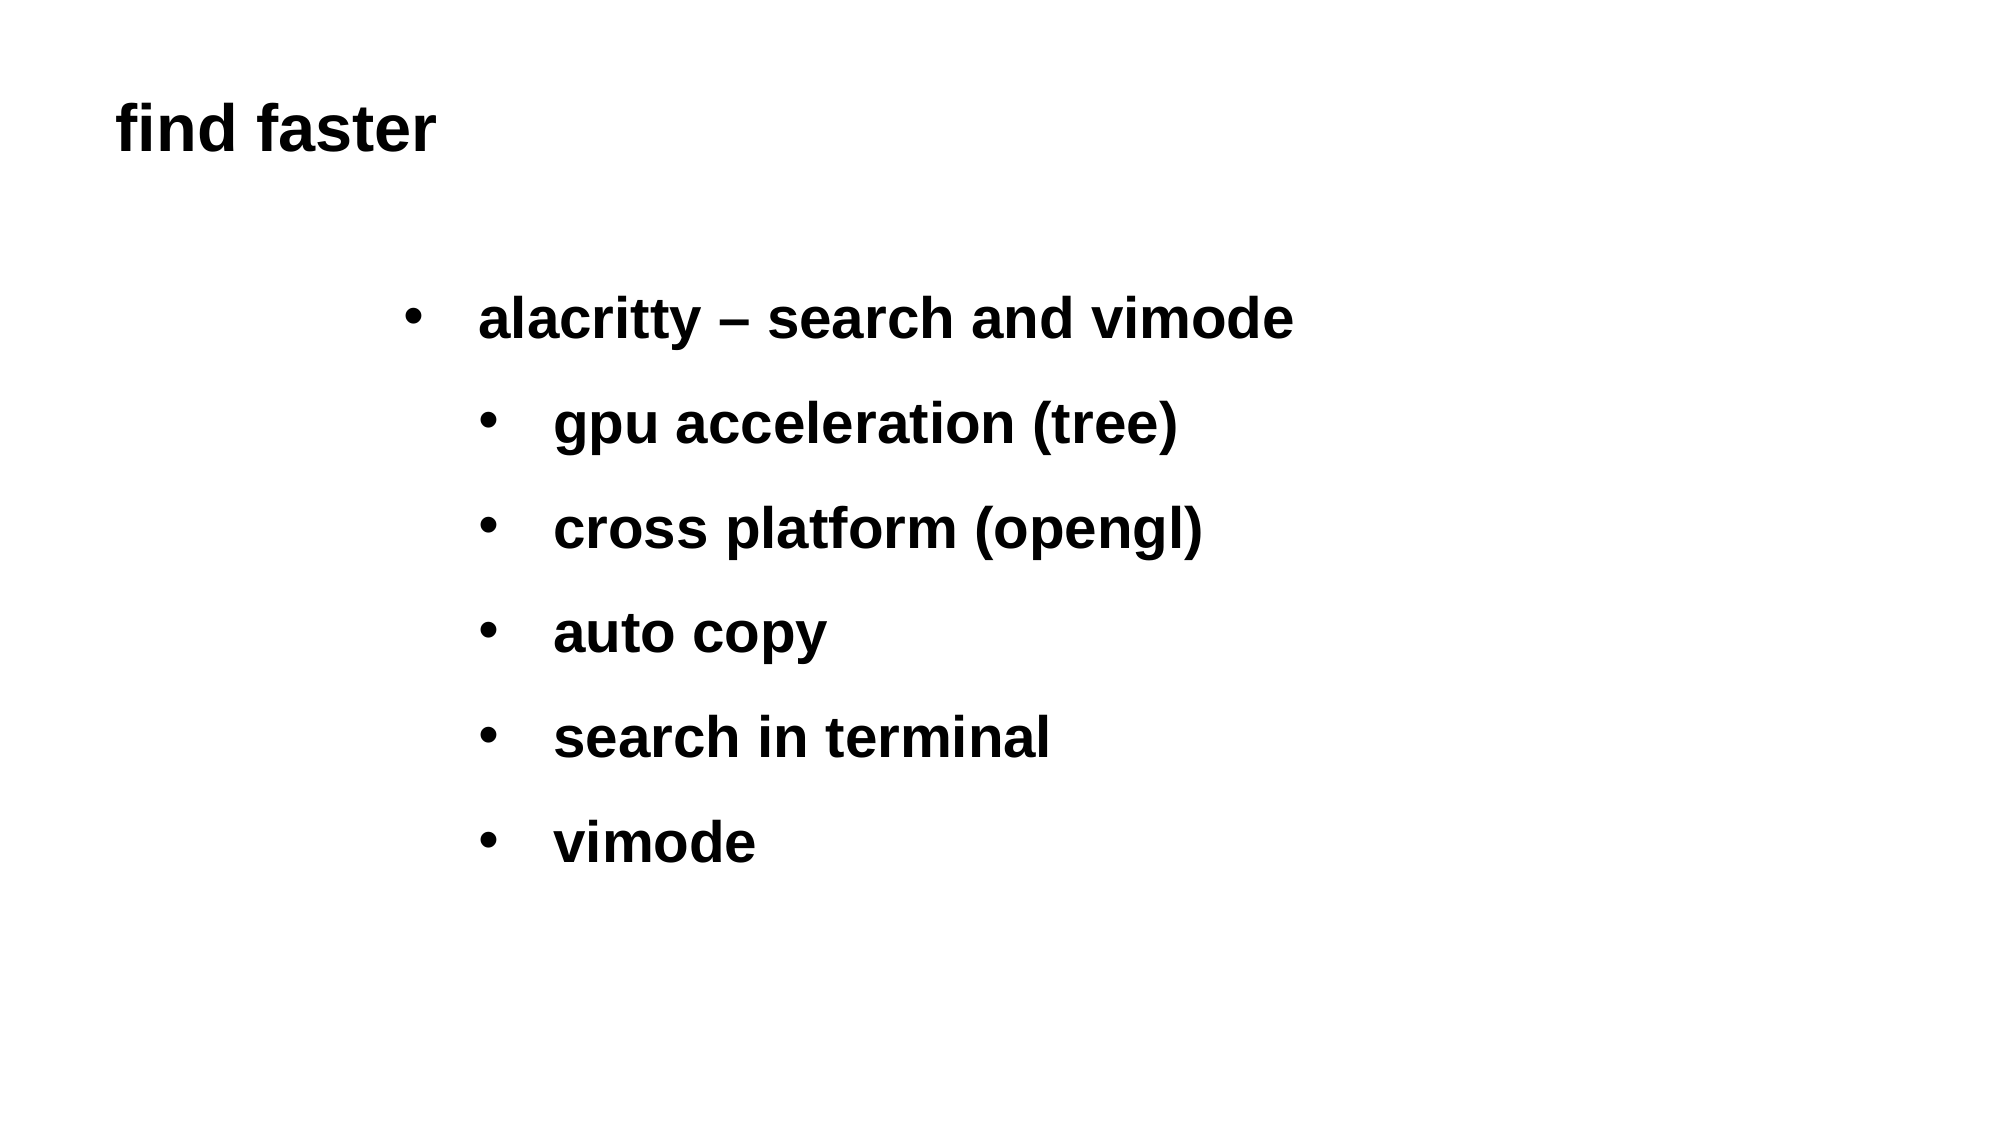

find faster
alacritty – search and vimode
gpu acceleration (tree)
cross platform (opengl)
auto copy
search in terminal
vimode